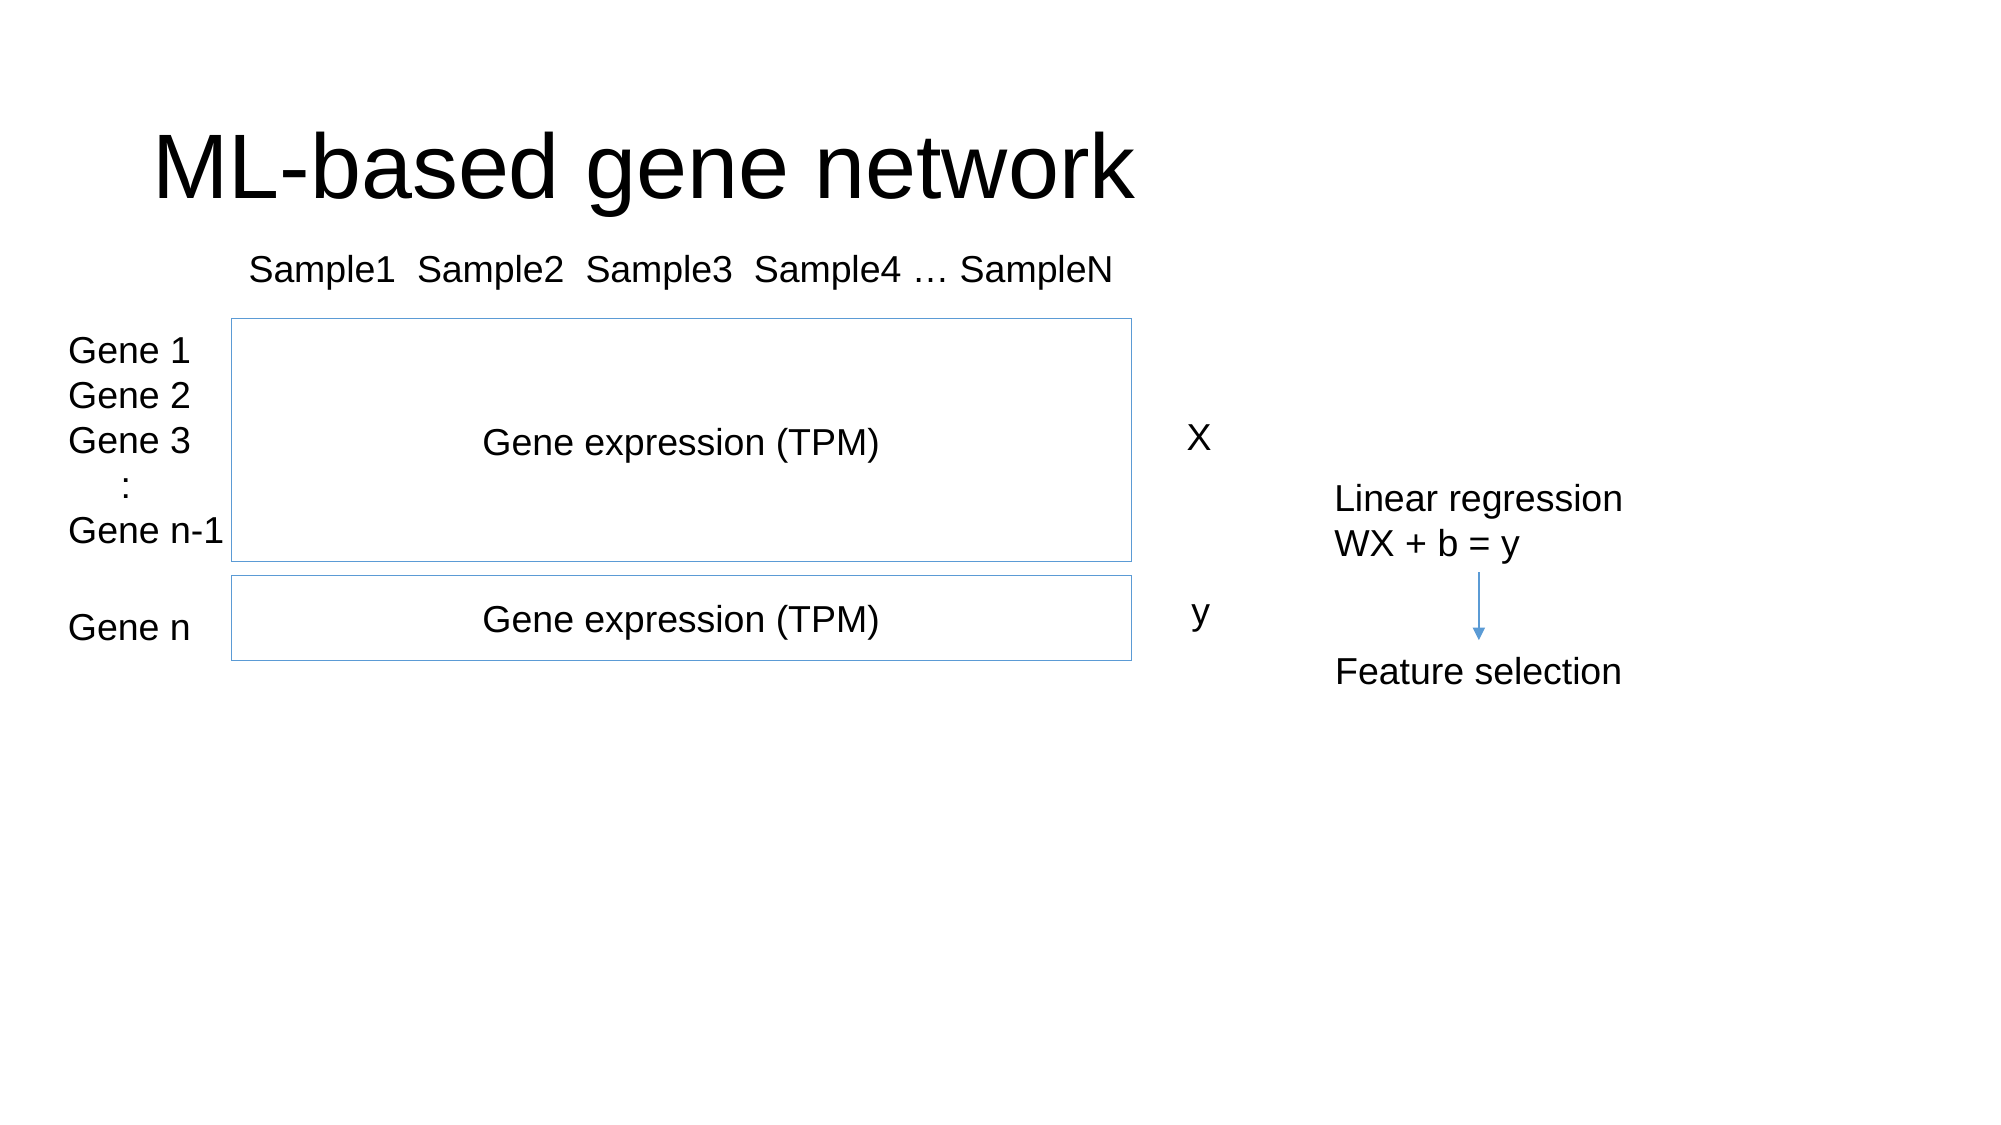

# ML-based gene network
Sample1  Sample2  Sample3  Sample4 … SampleN
Gene 1
Gene 2
Gene 3
     :
Gene n-1
Gene expression (TPM)
X
Linear regression
WX + b = y
Gene expression (TPM)
y
Gene n
Feature selection